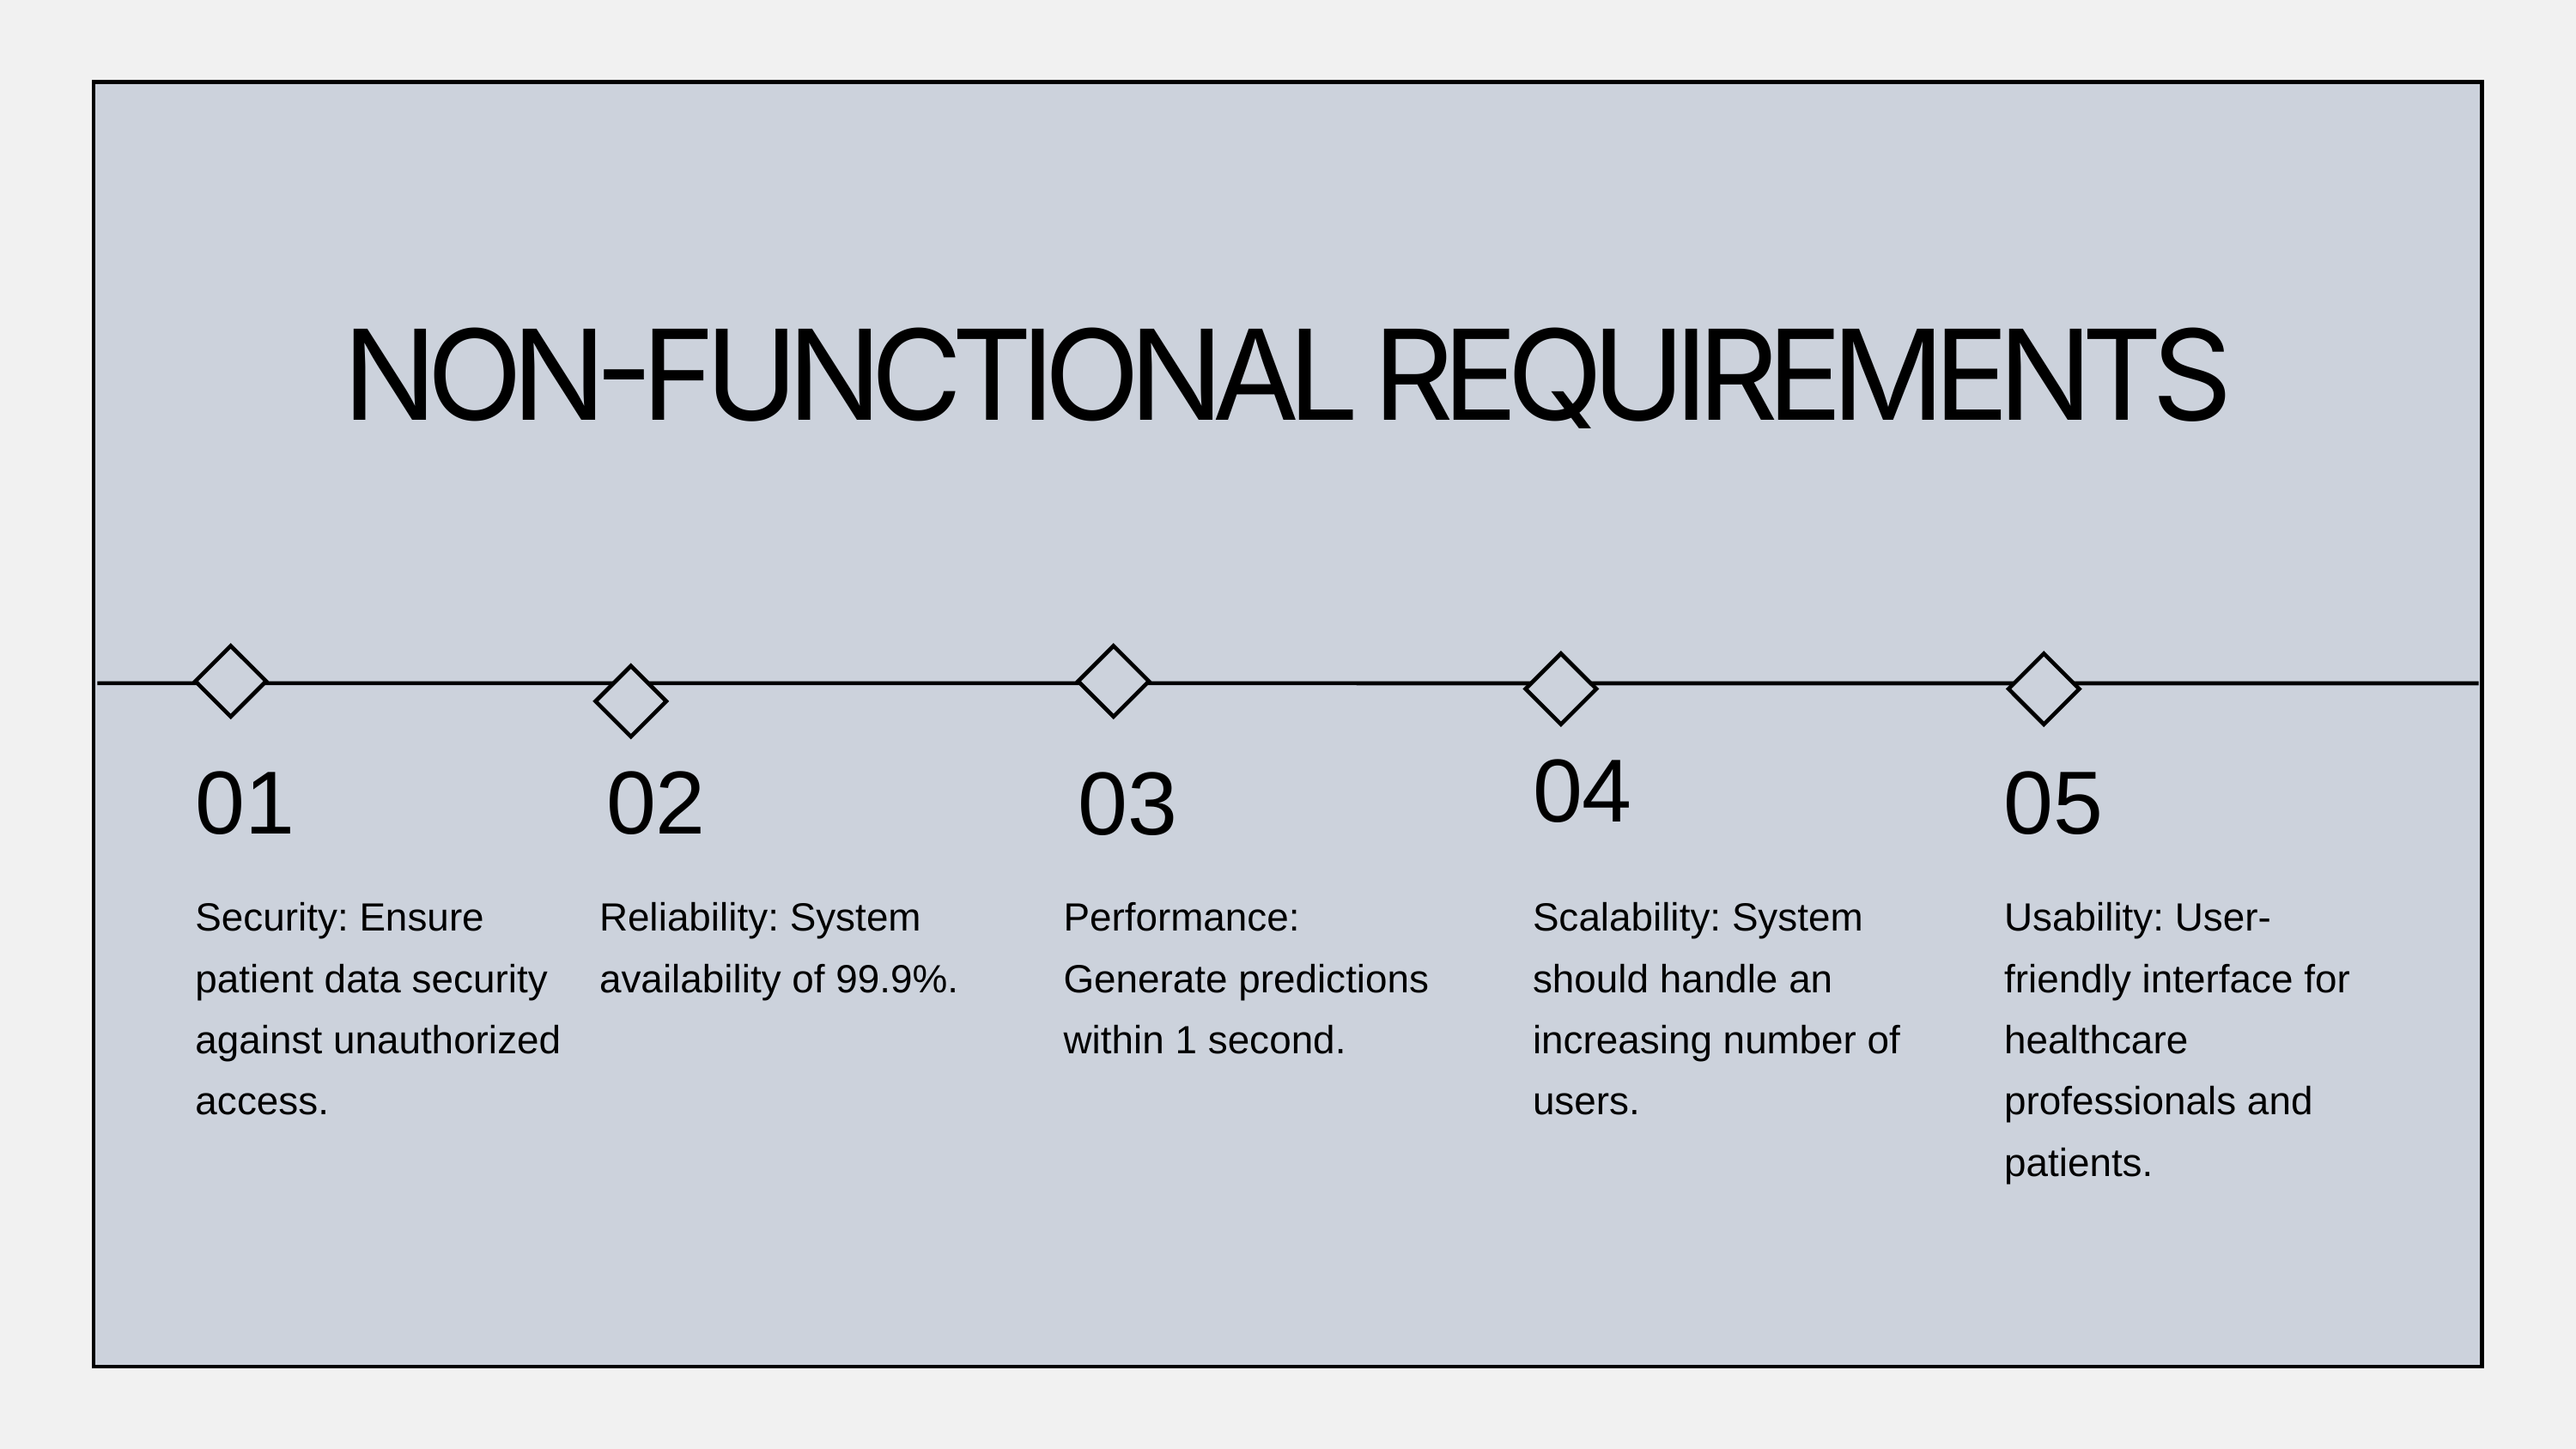

NON-FUNCTIONAL REQUIREMENTS

04
01
02
05
03
Security: Ensure patient data security against unauthorized access.
Reliability: System availability of 99.9%.
Performance: Generate predictions within 1 second.
Scalability: System should handle an increasing number of users.
Usability: User-friendly interface for healthcare professionals and patients.